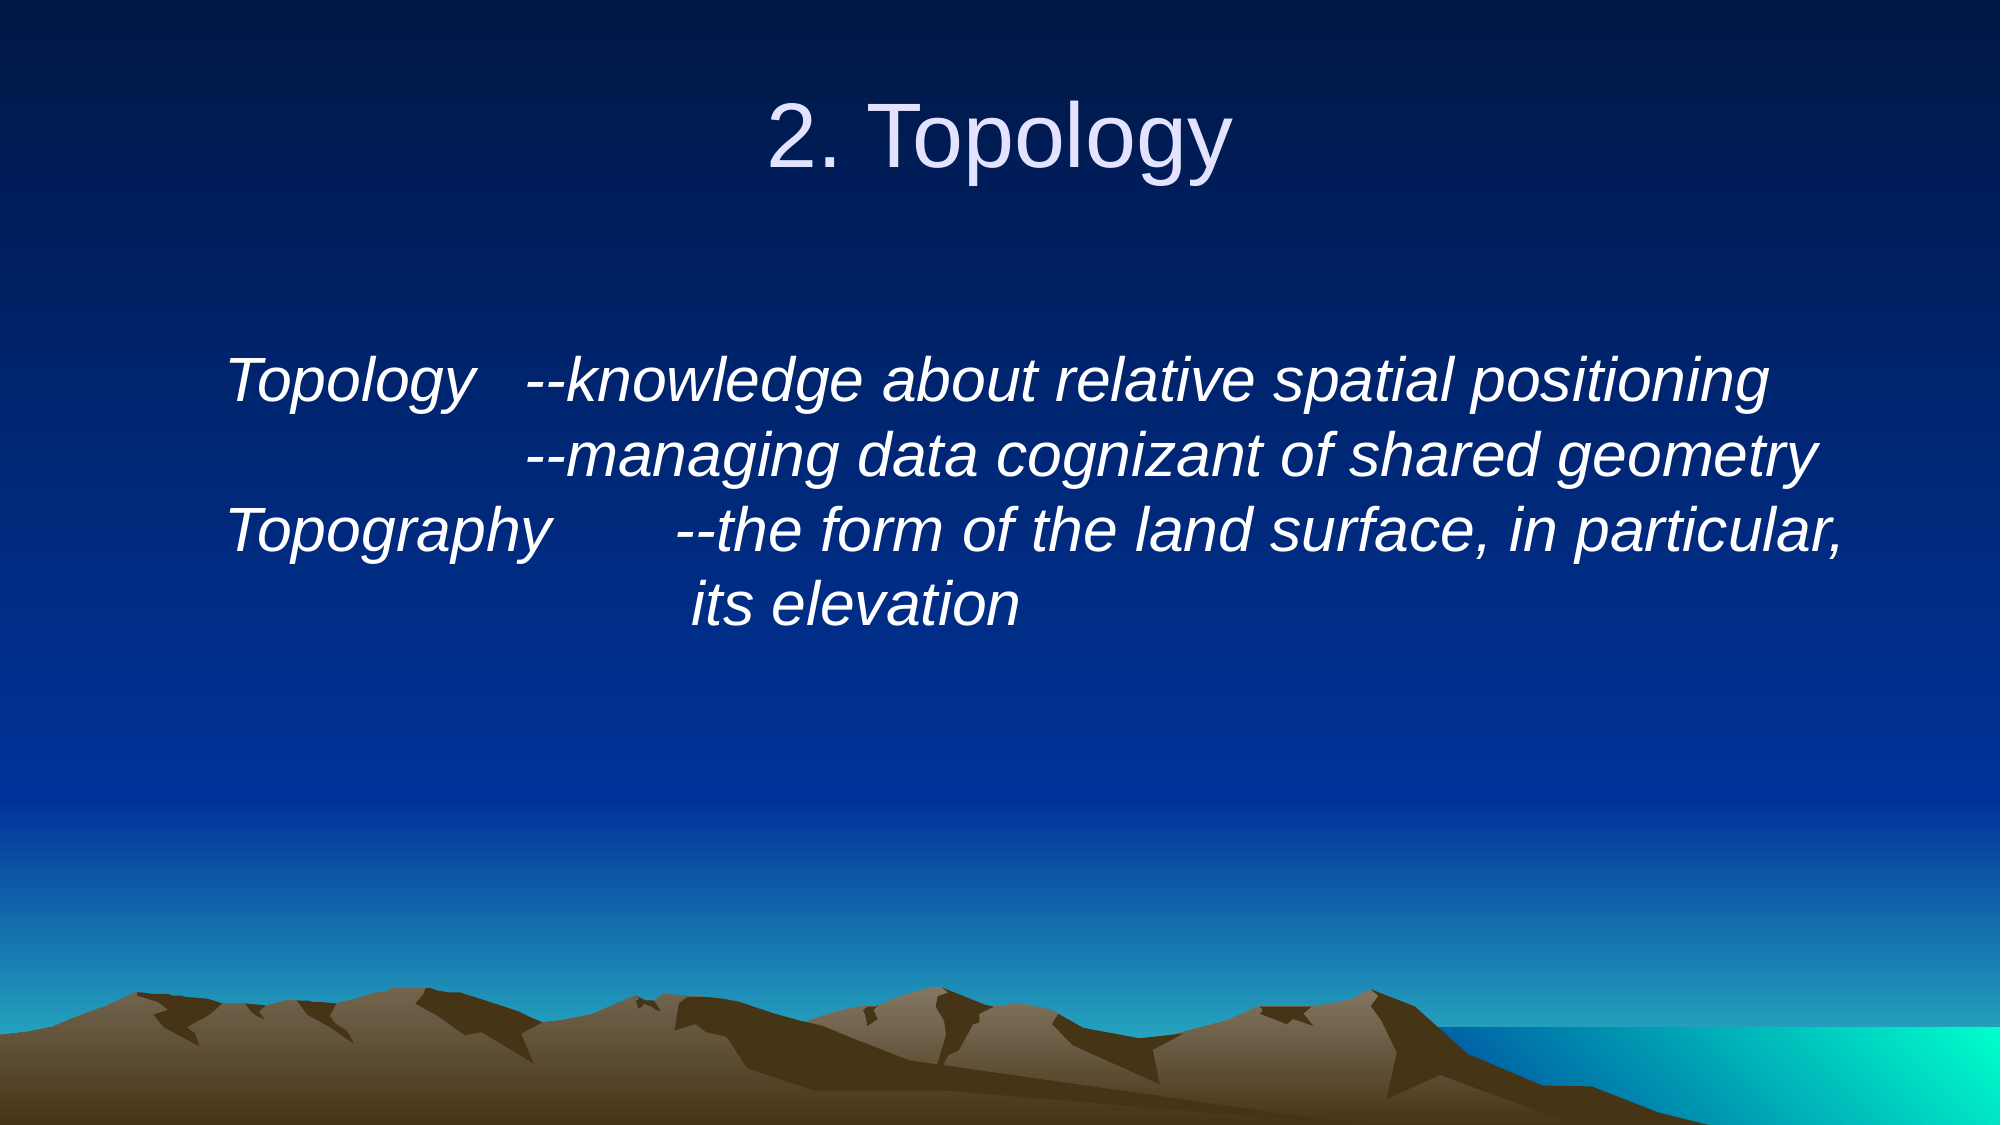

# 2. Topology
Topology	--knowledge about relative spatial positioning
	 	--managing data cognizant of shared geometry
Topography	--the form of the land surface, in particular,    			 its elevation